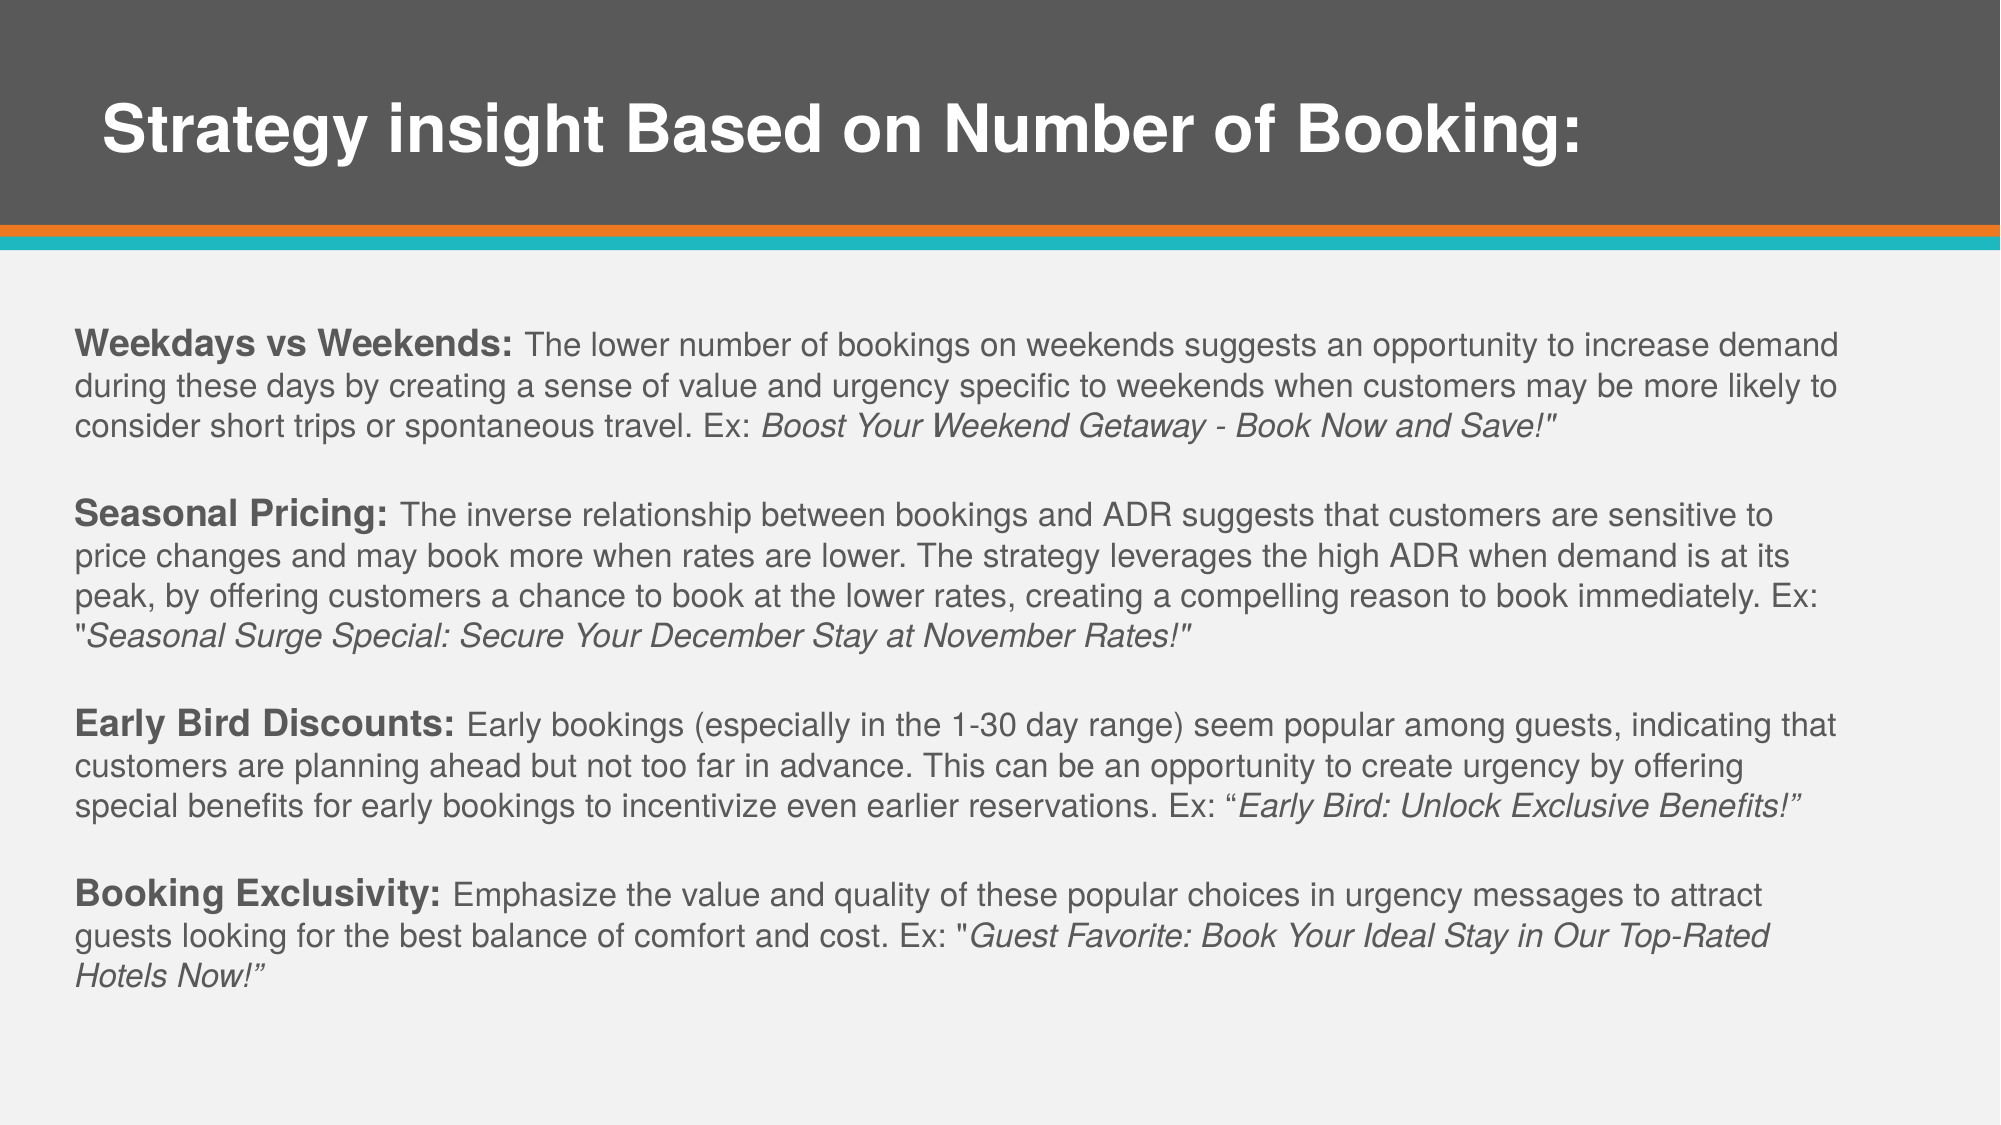

# Strategy insight Based on Number of Booking:
Weekdays vs Weekends: The lower number of bookings on weekends suggests an opportunity to increase demand during these days by creating a sense of value and urgency specific to weekends when customers may be more likely to consider short trips or spontaneous travel. Ex: Boost Your Weekend Getaway - Book Now and Save!"

Seasonal Pricing: The inverse relationship between bookings and ADR suggests that customers are sensitive to price changes and may book more when rates are lower. The strategy leverages the high ADR when demand is at its peak, by offering customers a chance to book at the lower rates, creating a compelling reason to book immediately. Ex: "Seasonal Surge Special: Secure Your December Stay at November Rates!"

Early Bird Discounts: Early bookings (especially in the 1-30 day range) seem popular among guests, indicating that customers are planning ahead but not too far in advance. This can be an opportunity to create urgency by offering special benefits for early bookings to incentivize even earlier reservations. Ex: “Early Bird: Unlock Exclusive Benefits!”

Booking Exclusivity: Emphasize the value and quality of these popular choices in urgency messages to attract guests looking for the best balance of comfort and cost. Ex: "Guest Favorite: Book Your Ideal Stay in Our Top-Rated Hotels Now!”